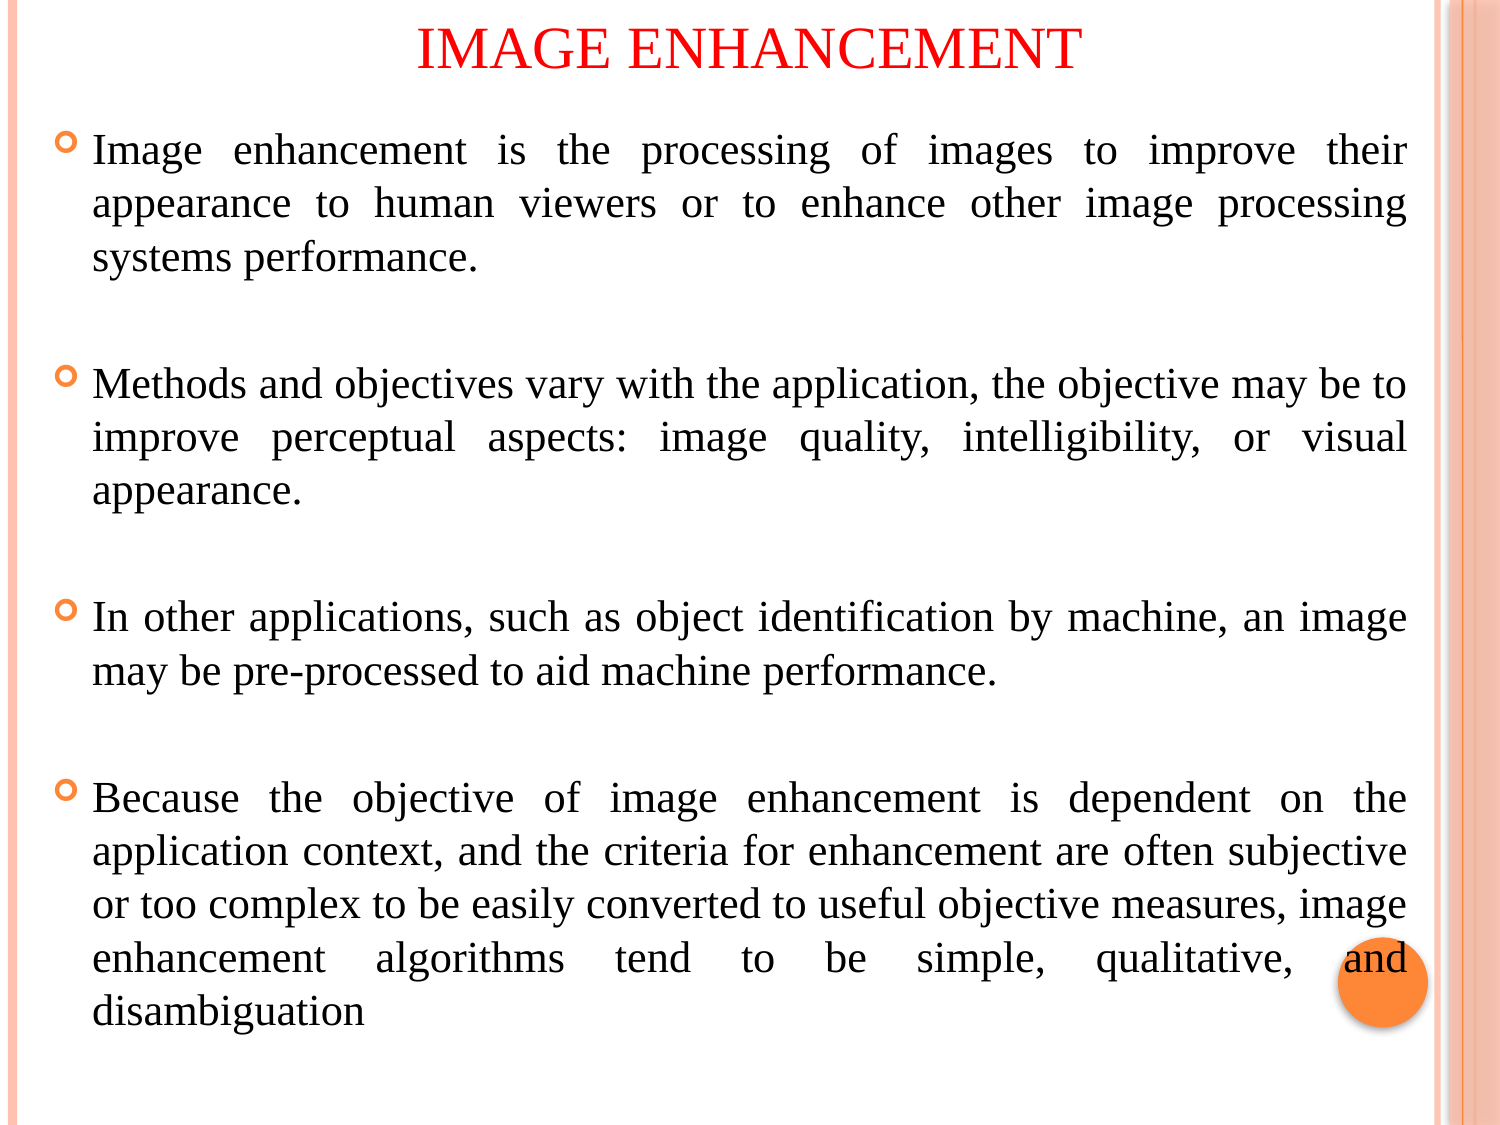

# Image Enhancement
Image enhancement is the processing of images to improve their appearance to human viewers or to enhance other image processing systems performance.

Methods and objectives vary with the application, the objective may be to improve perceptual aspects: image quality, intelligibility, or visual appearance.

In other applications, such as object identification by machine, an image may be pre-processed to aid machine performance.

Because the objective of image enhancement is dependent on the application context, and the criteria for enhancement are often subjective or too complex to be easily converted to useful objective measures, image enhancement algorithms tend to be simple, qualitative, and disambiguation